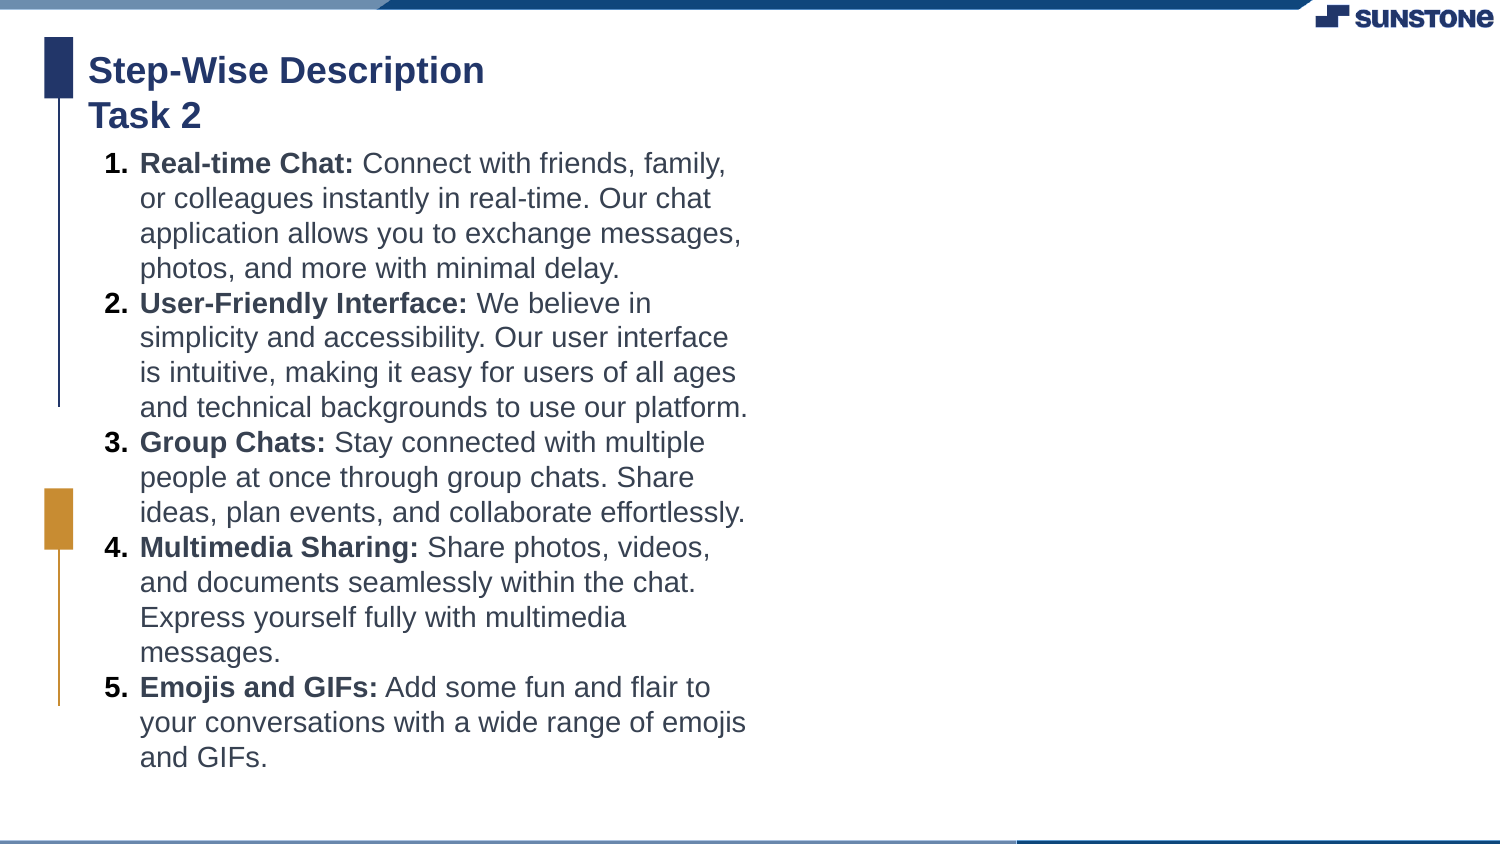

Step-Wise Description Task 2
Real-time Chat: Connect with friends, family, or colleagues instantly in real-time. Our chat application allows you to exchange messages, photos, and more with minimal delay.
User-Friendly Interface: We believe in simplicity and accessibility. Our user interface is intuitive, making it easy for users of all ages and technical backgrounds to use our platform.
Group Chats: Stay connected with multiple people at once through group chats. Share ideas, plan events, and collaborate effortlessly.
Multimedia Sharing: Share photos, videos, and documents seamlessly within the chat. Express yourself fully with multimedia messages.
Emojis and GIFs: Add some fun and flair to your conversations with a wide range of emojis and GIFs.